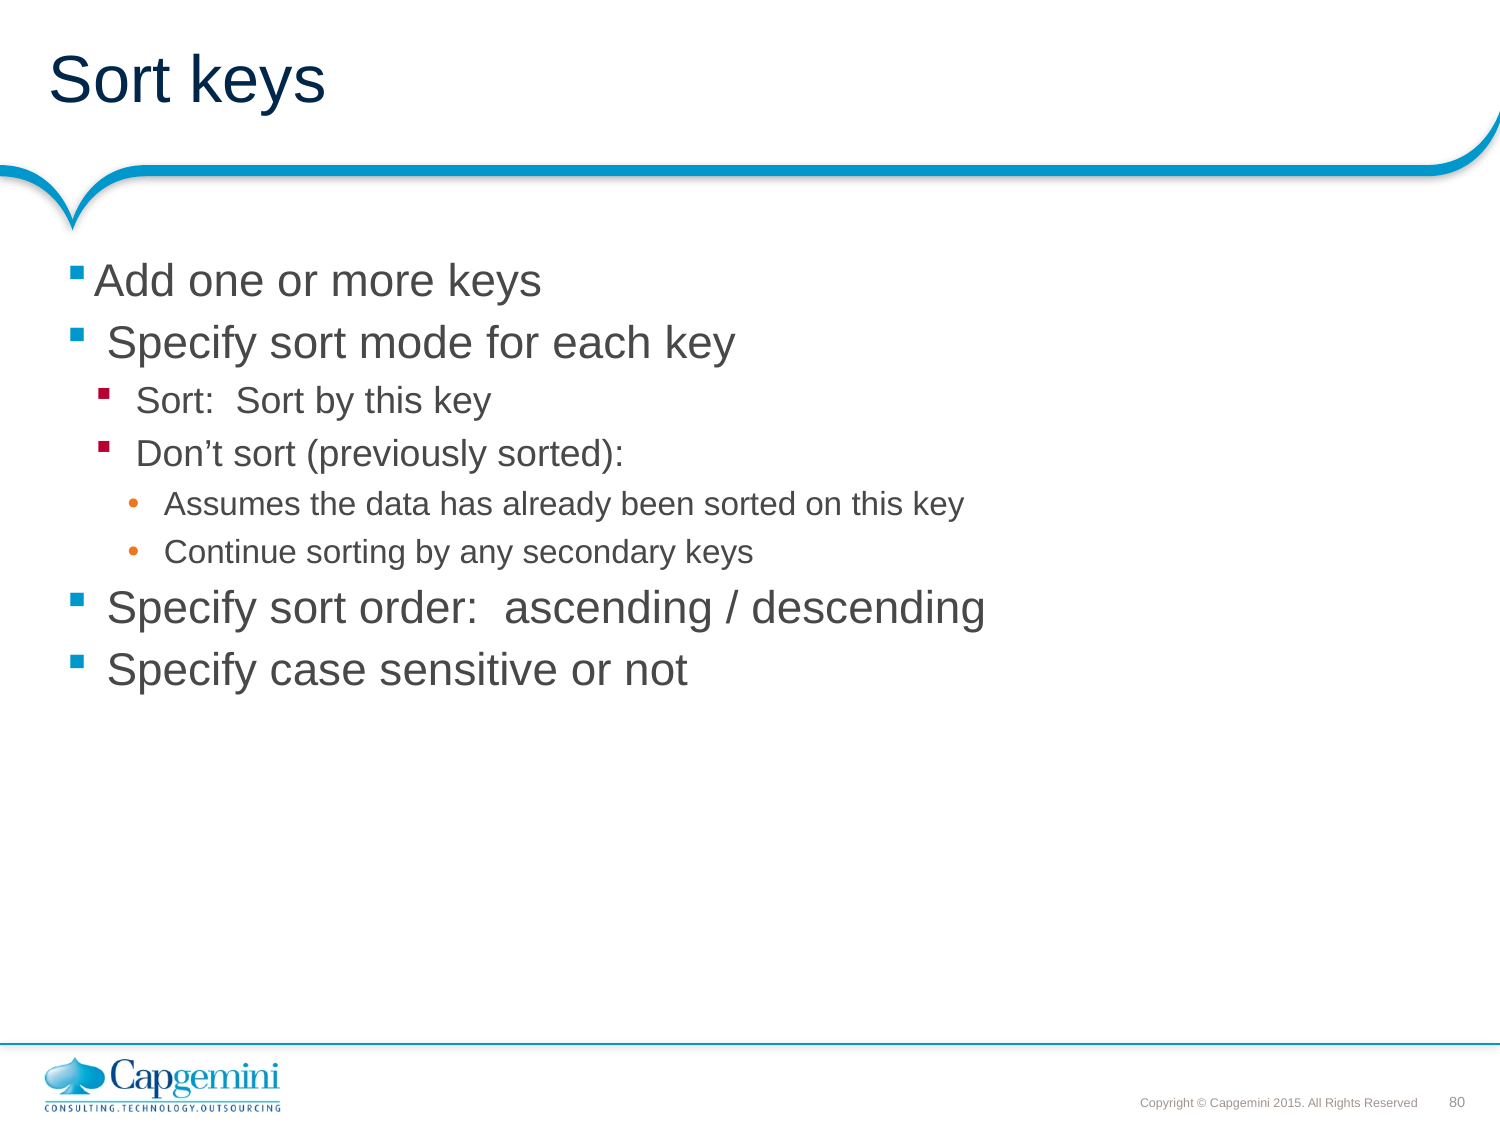

# Sort keys
Add one or more keys
 Specify sort mode for each key
 Sort:  Sort by this key
 Don’t sort (previously sorted):
 Assumes the data has already been sorted on this key
 Continue sorting by any secondary keys
 Specify sort order:  ascending / descending
 Specify case sensitive or not